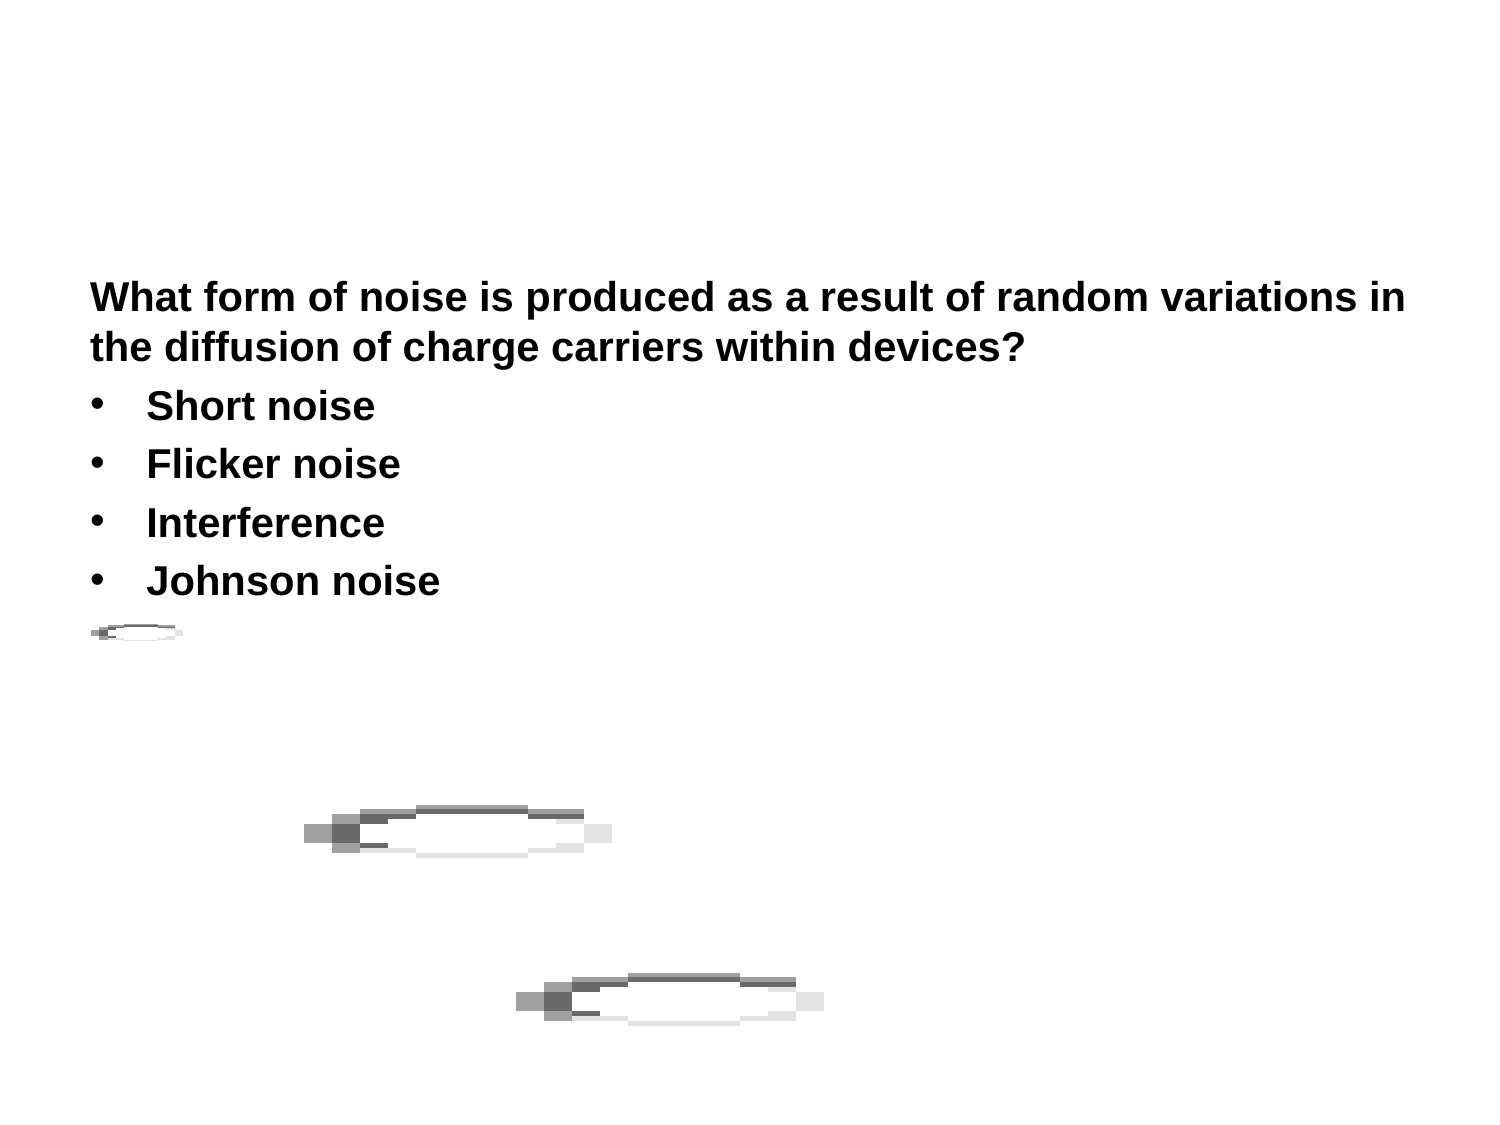

#
What form of noise is produced as a result of random variations in the diffusion of charge carriers within devices?
Short noise
Flicker noise
Interference
Johnson noise